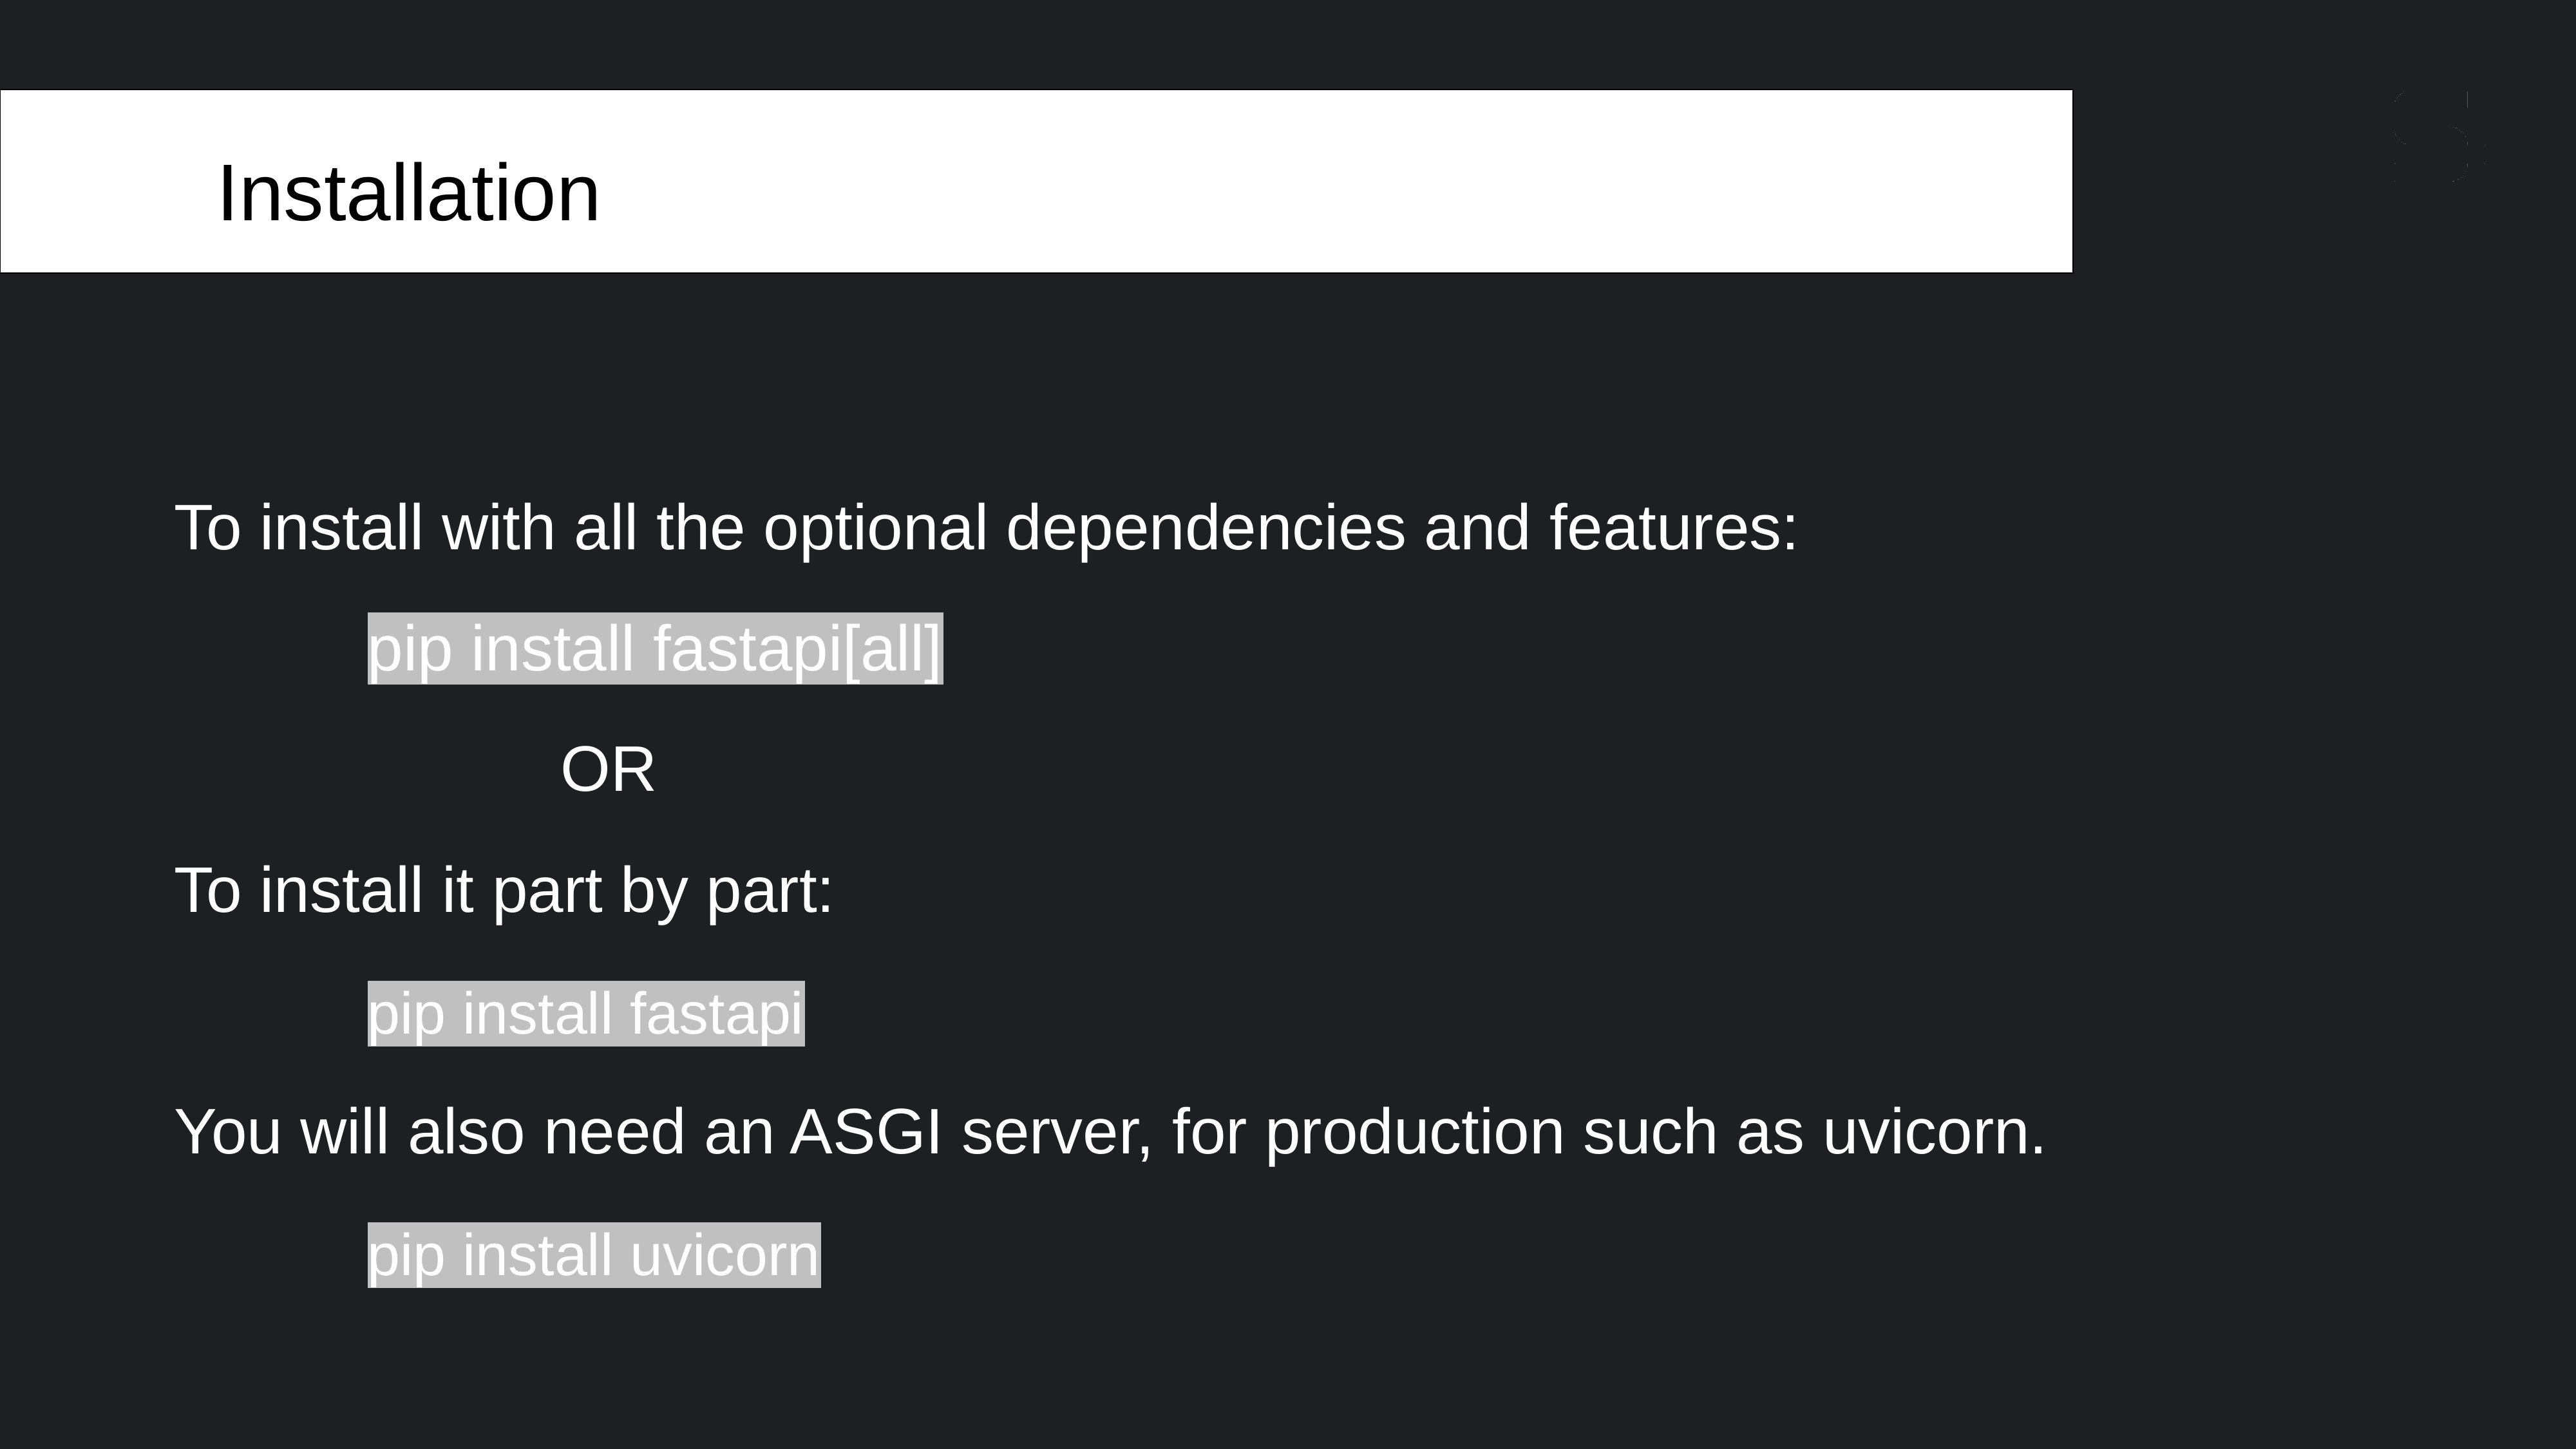

# Installation

To install with all the optional dependencies and features:
		pip install fastapi[all]
				OR
To install it part by part:
		pip install fastapi
You will also need an ASGI server, for production such as uvicorn.
		pip install uvicorn